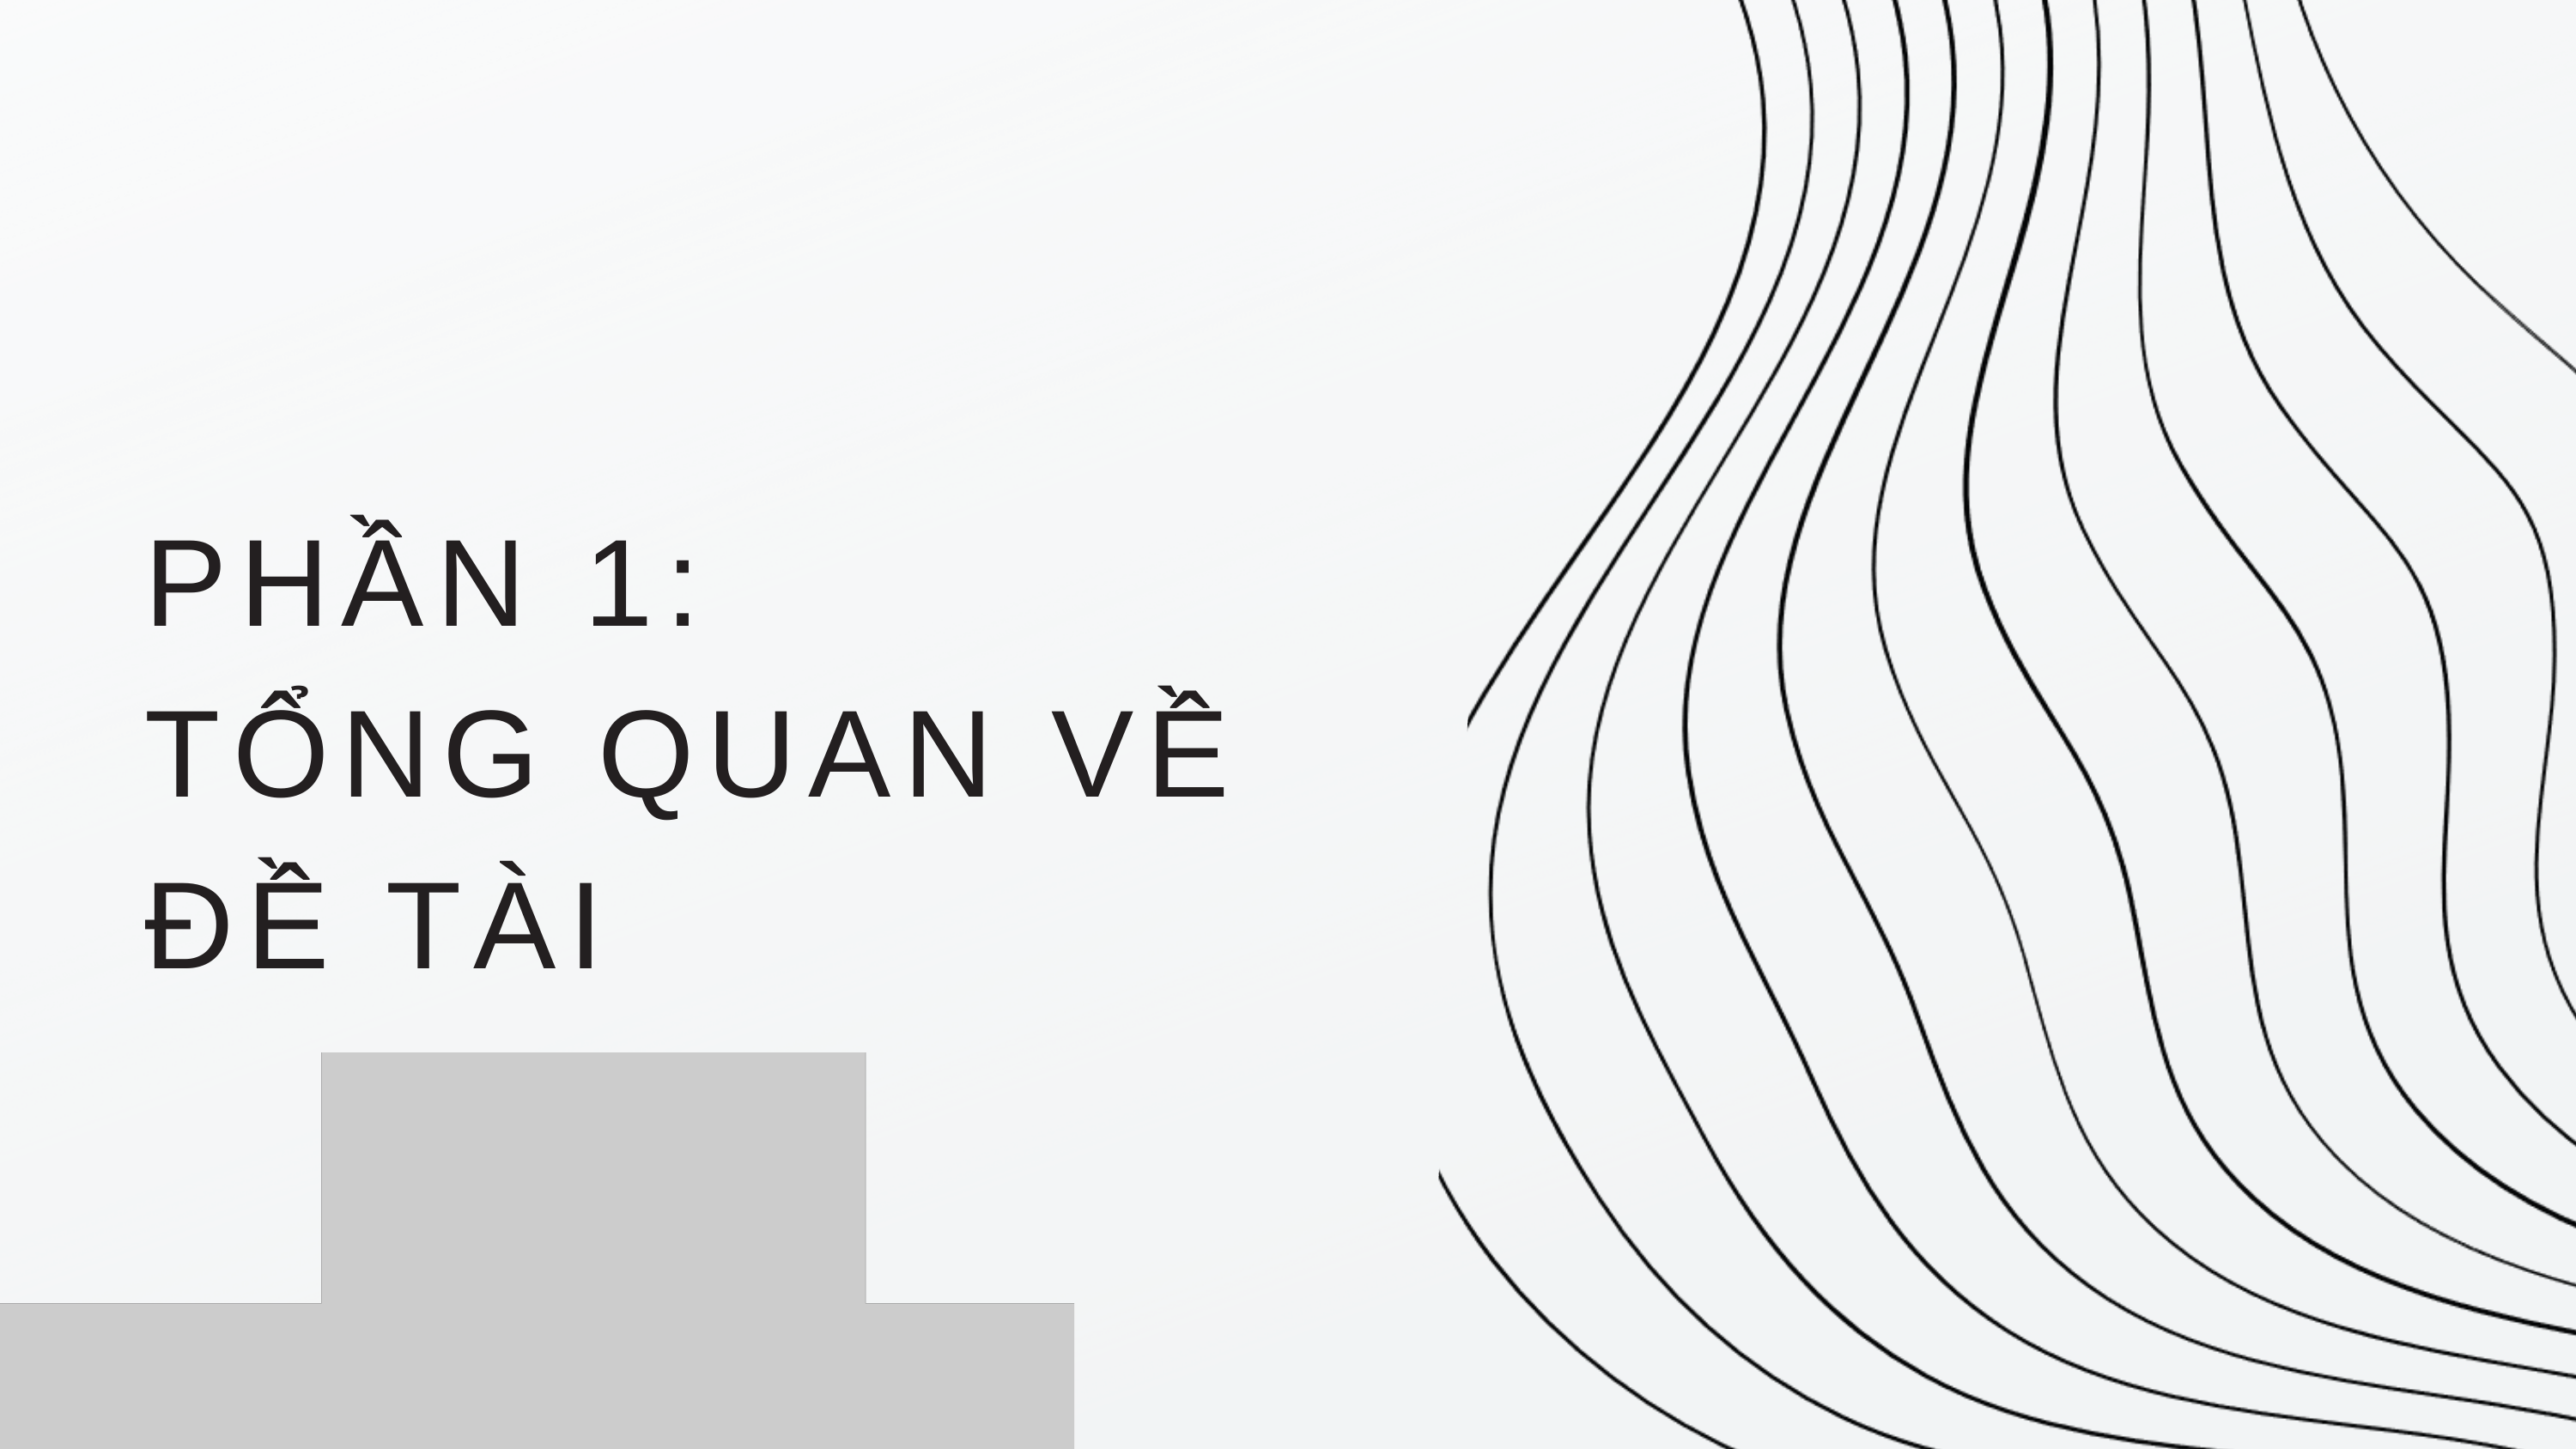

PHẦN 1:
TỔNG QUAN VỀ ĐỀ TÀI